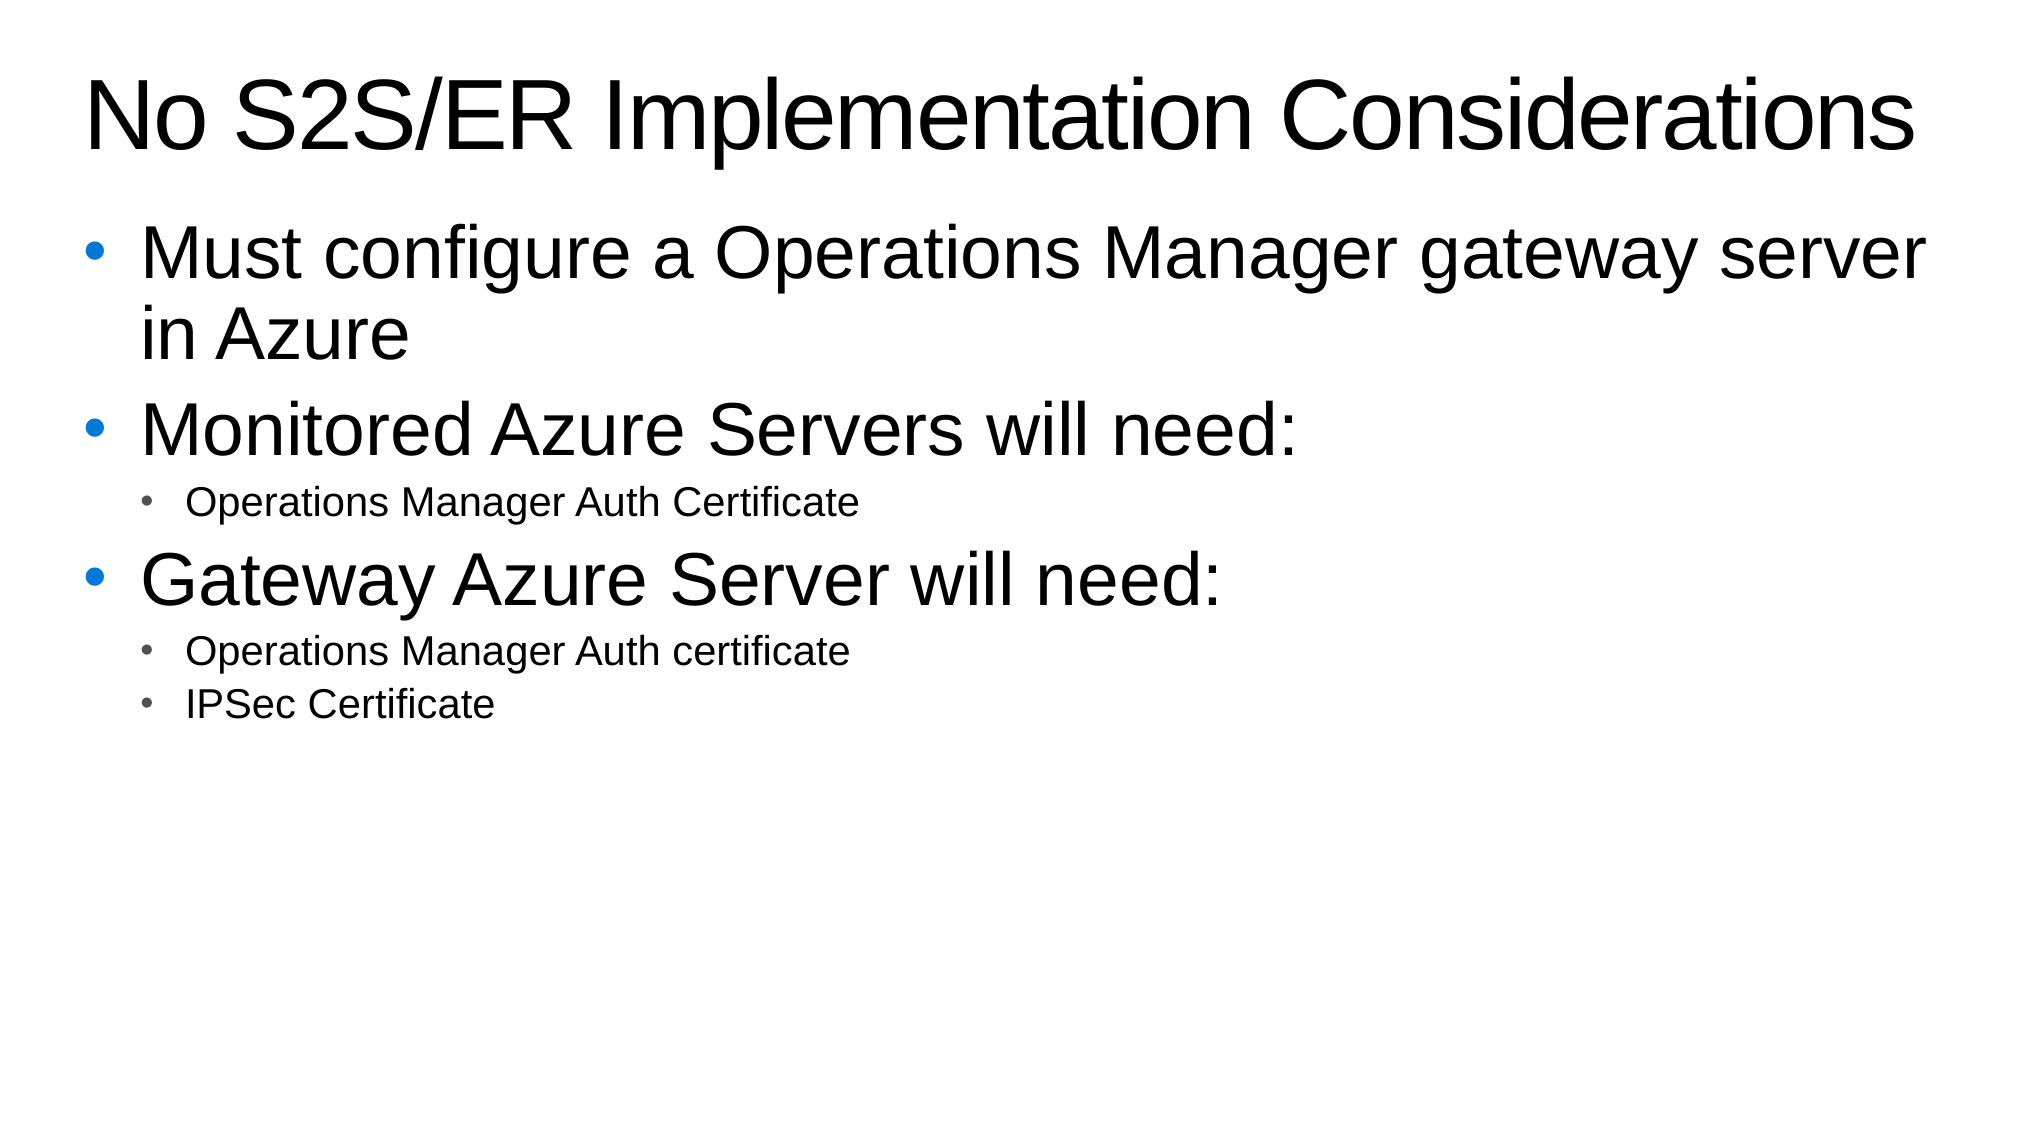

# No S2S/ER Implementation Considerations
Must configure a Operations Manager gateway server in Azure
Monitored Azure Servers will need:
Operations Manager Auth Certificate
Gateway Azure Server will need:
Operations Manager Auth certificate
IPSec Certificate